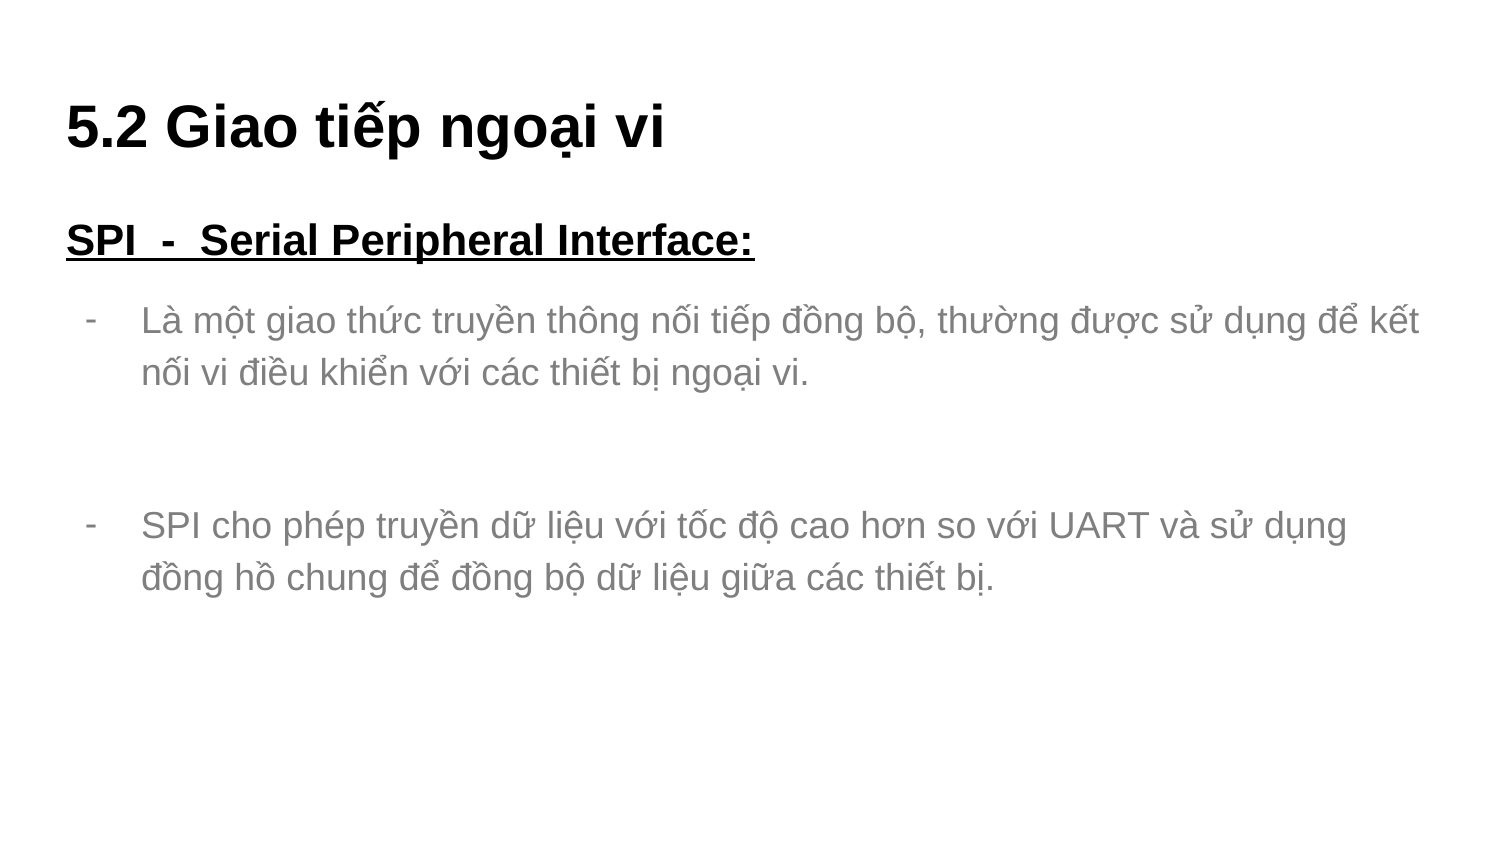

# 5.2 Giao tiếp ngoại vi

SPI  -  Serial Peripheral Interface:
Là một giao thức truyền thông nối tiếp đồng bộ, thường được sử dụng để kết nối vi điều khiển với các thiết bị ngoại vi.

SPI cho phép truyền dữ liệu với tốc độ cao hơn so với UART và sử dụng đồng hồ chung để đồng bộ dữ liệu giữa các thiết bị.